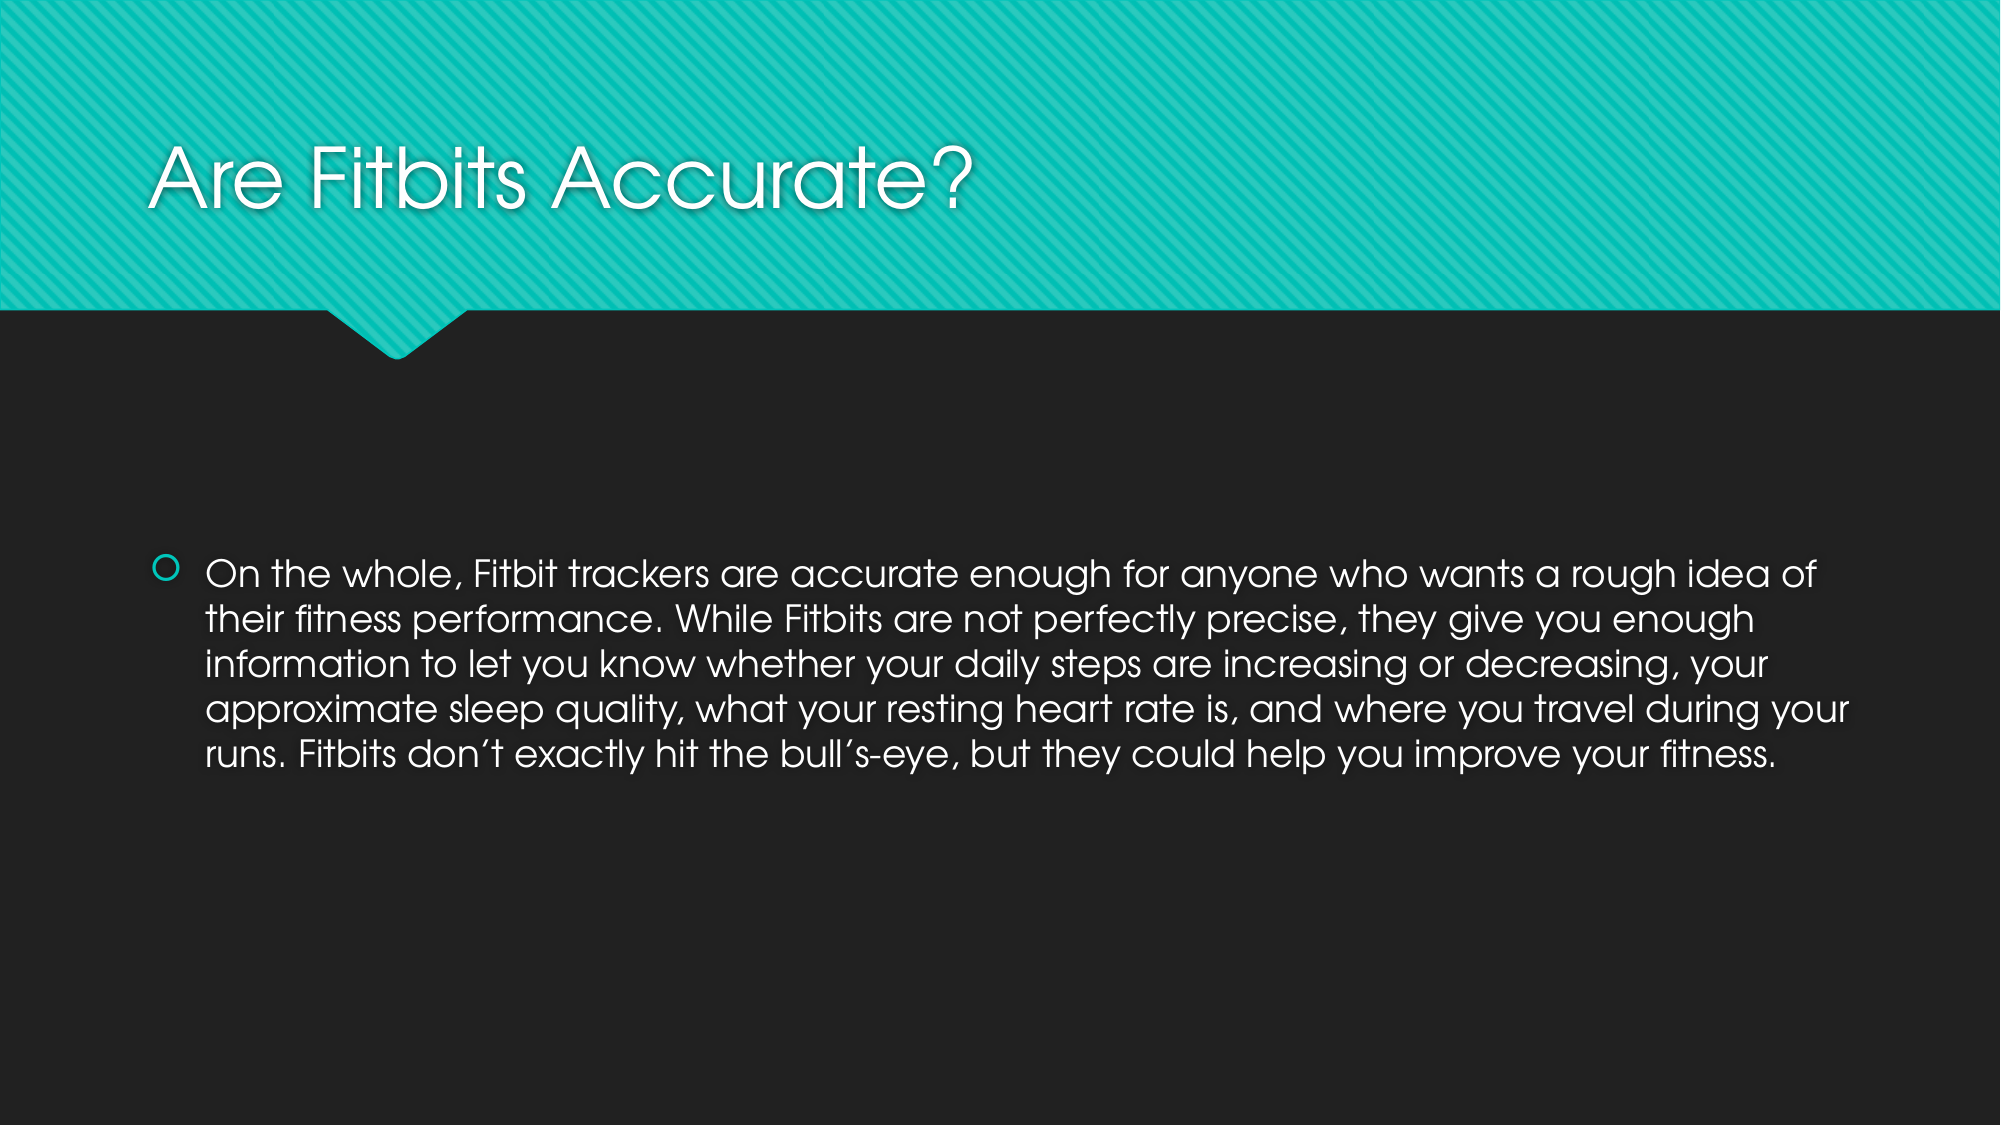

# Are Fitbits Accurate?
On the whole, Fitbit trackers are accurate enough for anyone who wants a rough idea of their fitness performance. While Fitbits are not perfectly precise, they give you enough information to let you know whether your daily steps are increasing or decreasing, your approximate sleep quality, what your resting heart rate is, and where you travel during your runs. Fitbits don’t exactly hit the bull’s-eye, but they could help you improve your fitness.